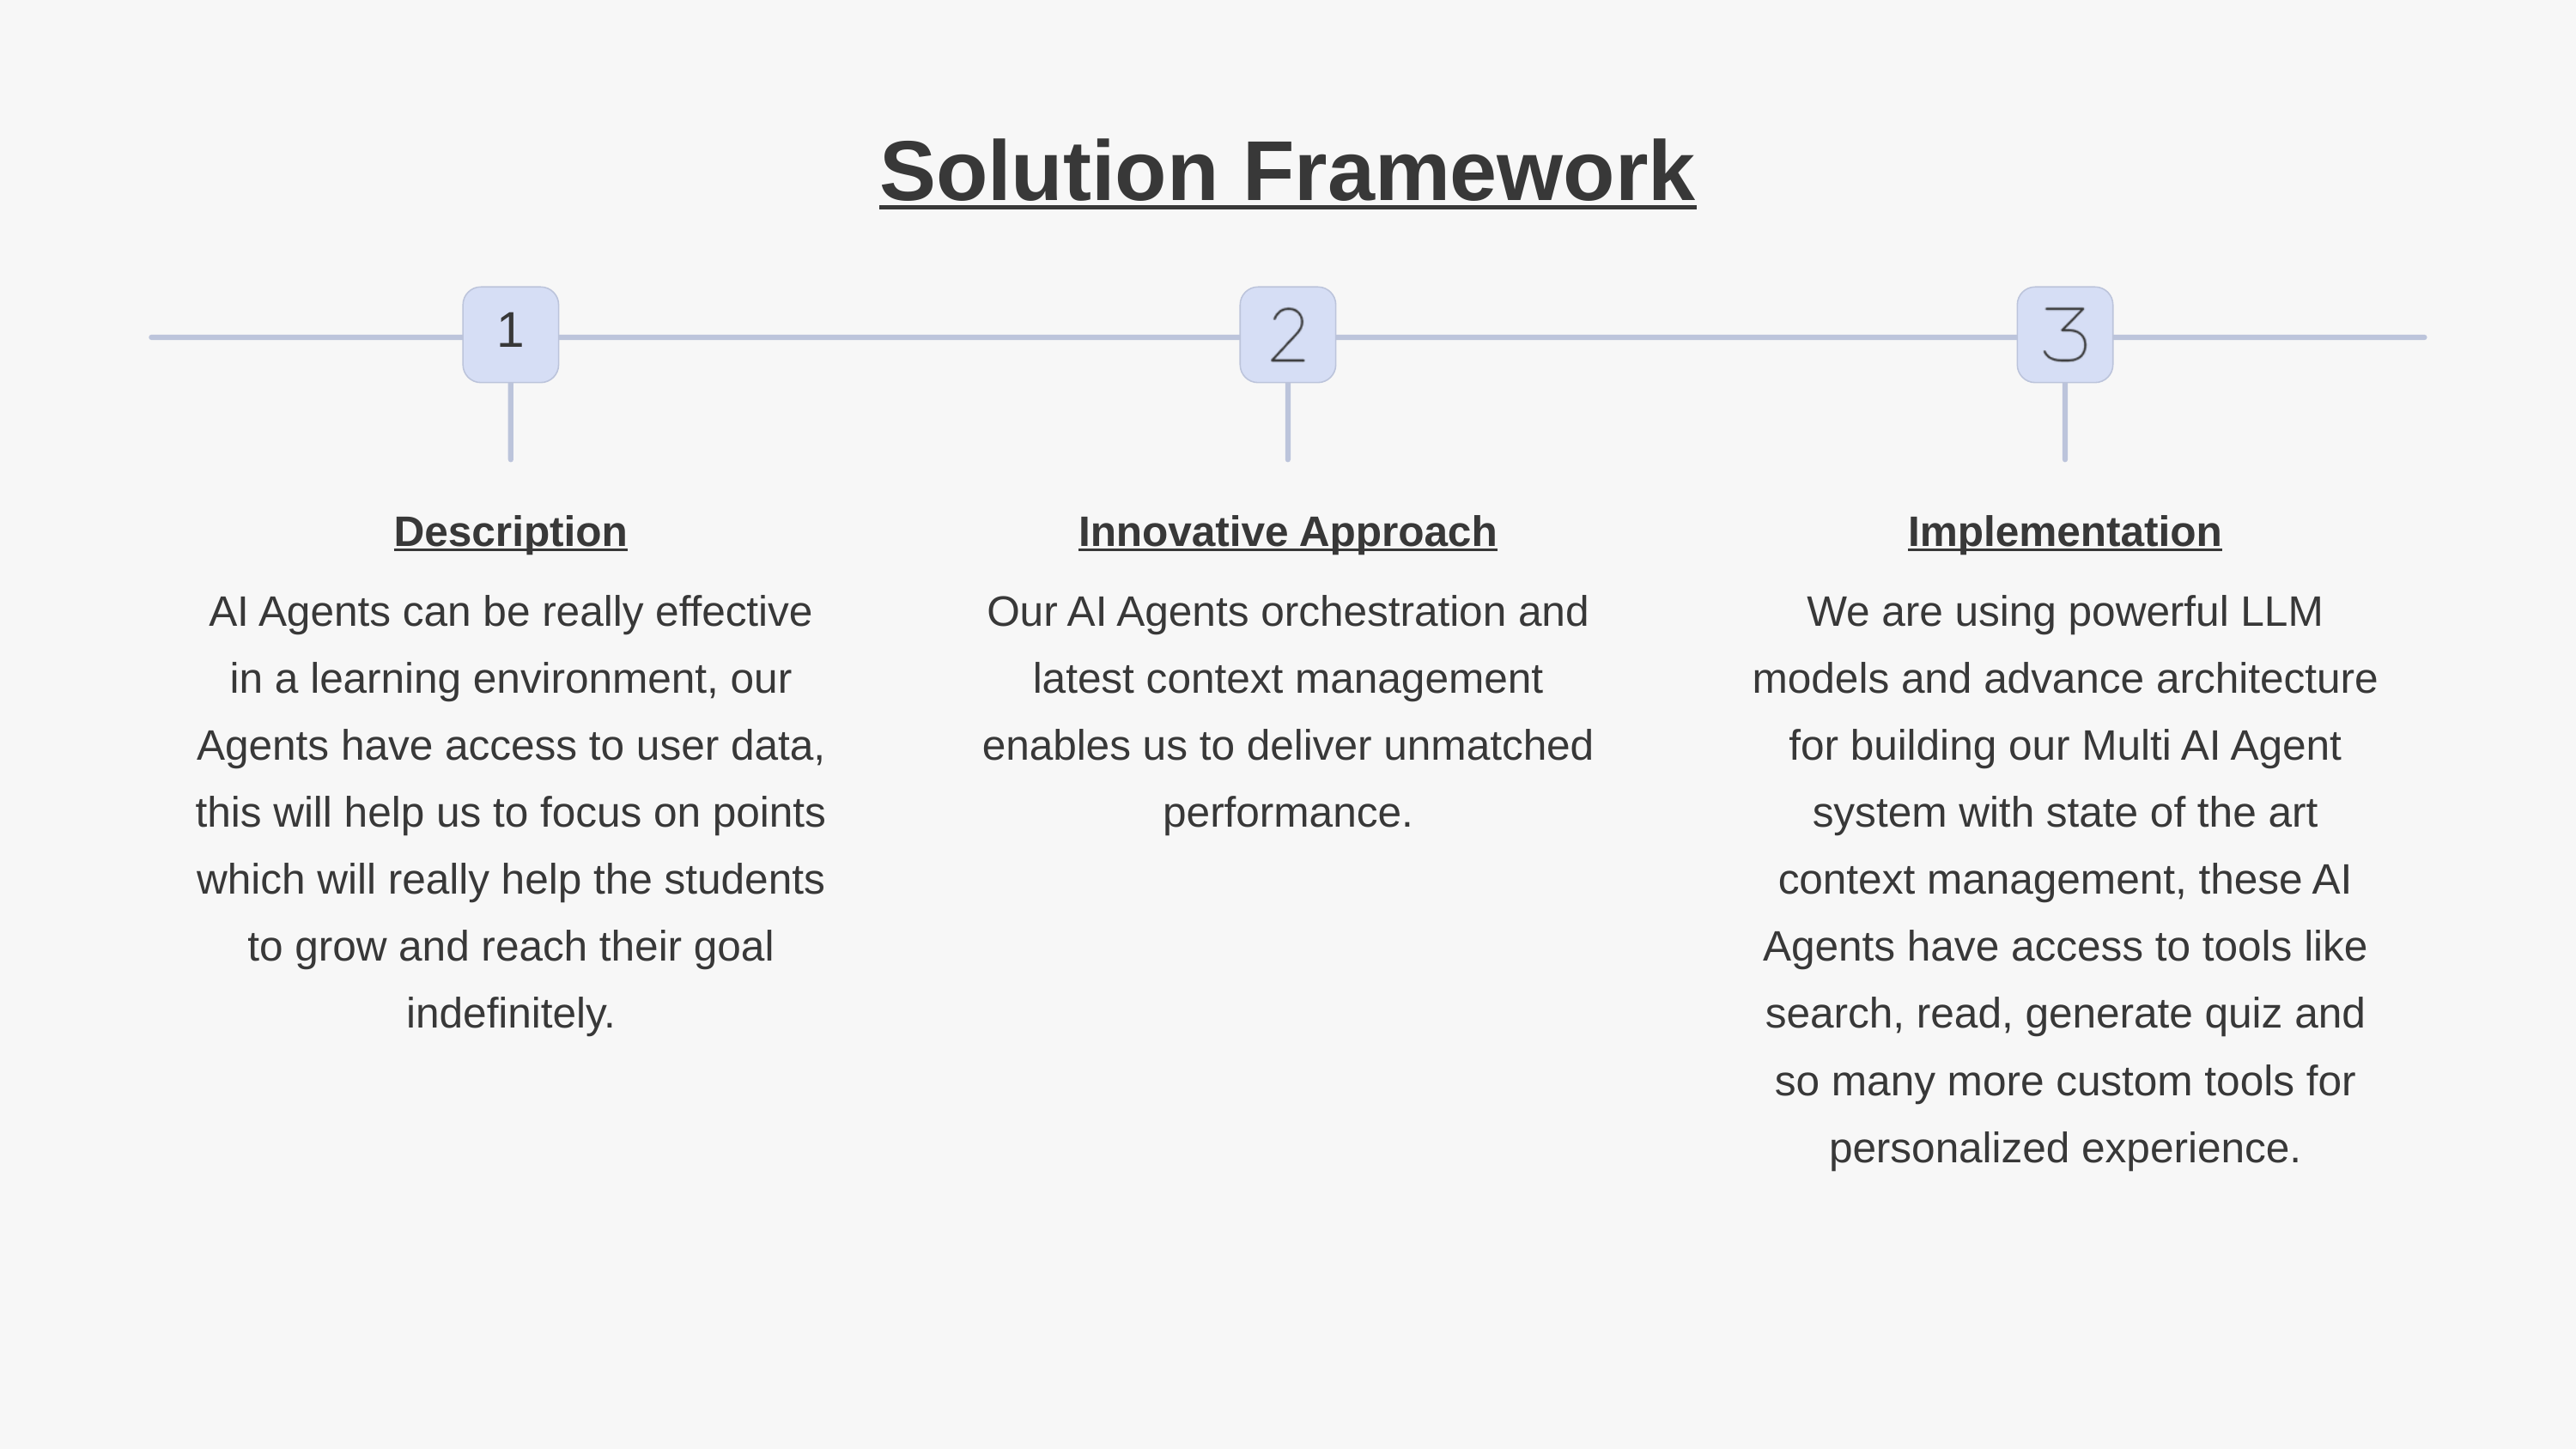

Solution Framework

1

Description
Innovative Approach
Implementation
AI Agents can be really effective in a learning environment, our Agents have access to user data, this will help us to focus on points which will really help the students to grow and reach their goal indefinitely.
Our AI Agents orchestration and latest context management enables us to deliver unmatched performance.
We are using powerful LLM models and advance architecture for building our Multi AI Agent system with state of the art context management, these AI Agents have access to tools like search, read, generate quiz and so many more custom tools for personalized experience.